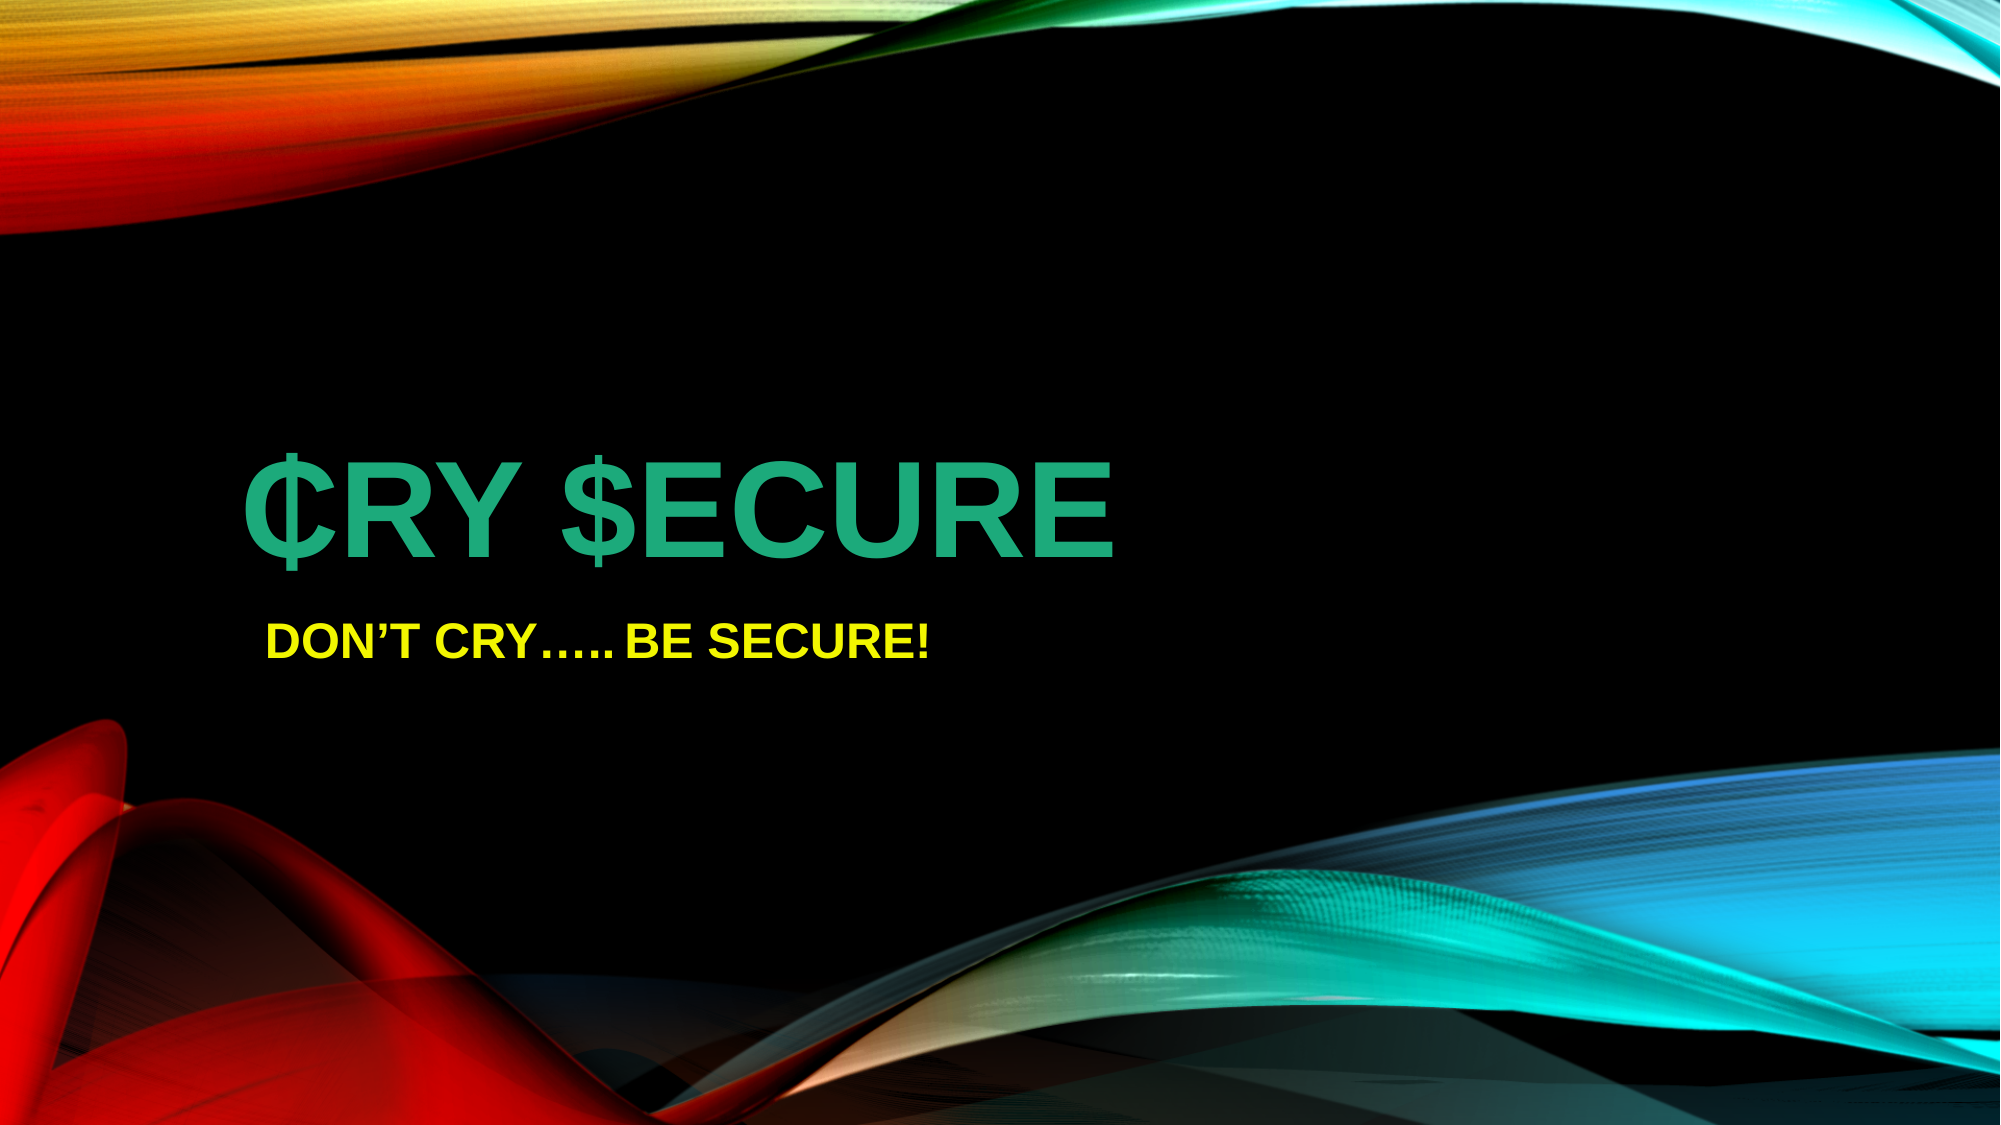

# ₵ry $ecure

BE SECURE!
DON’T CRY…..